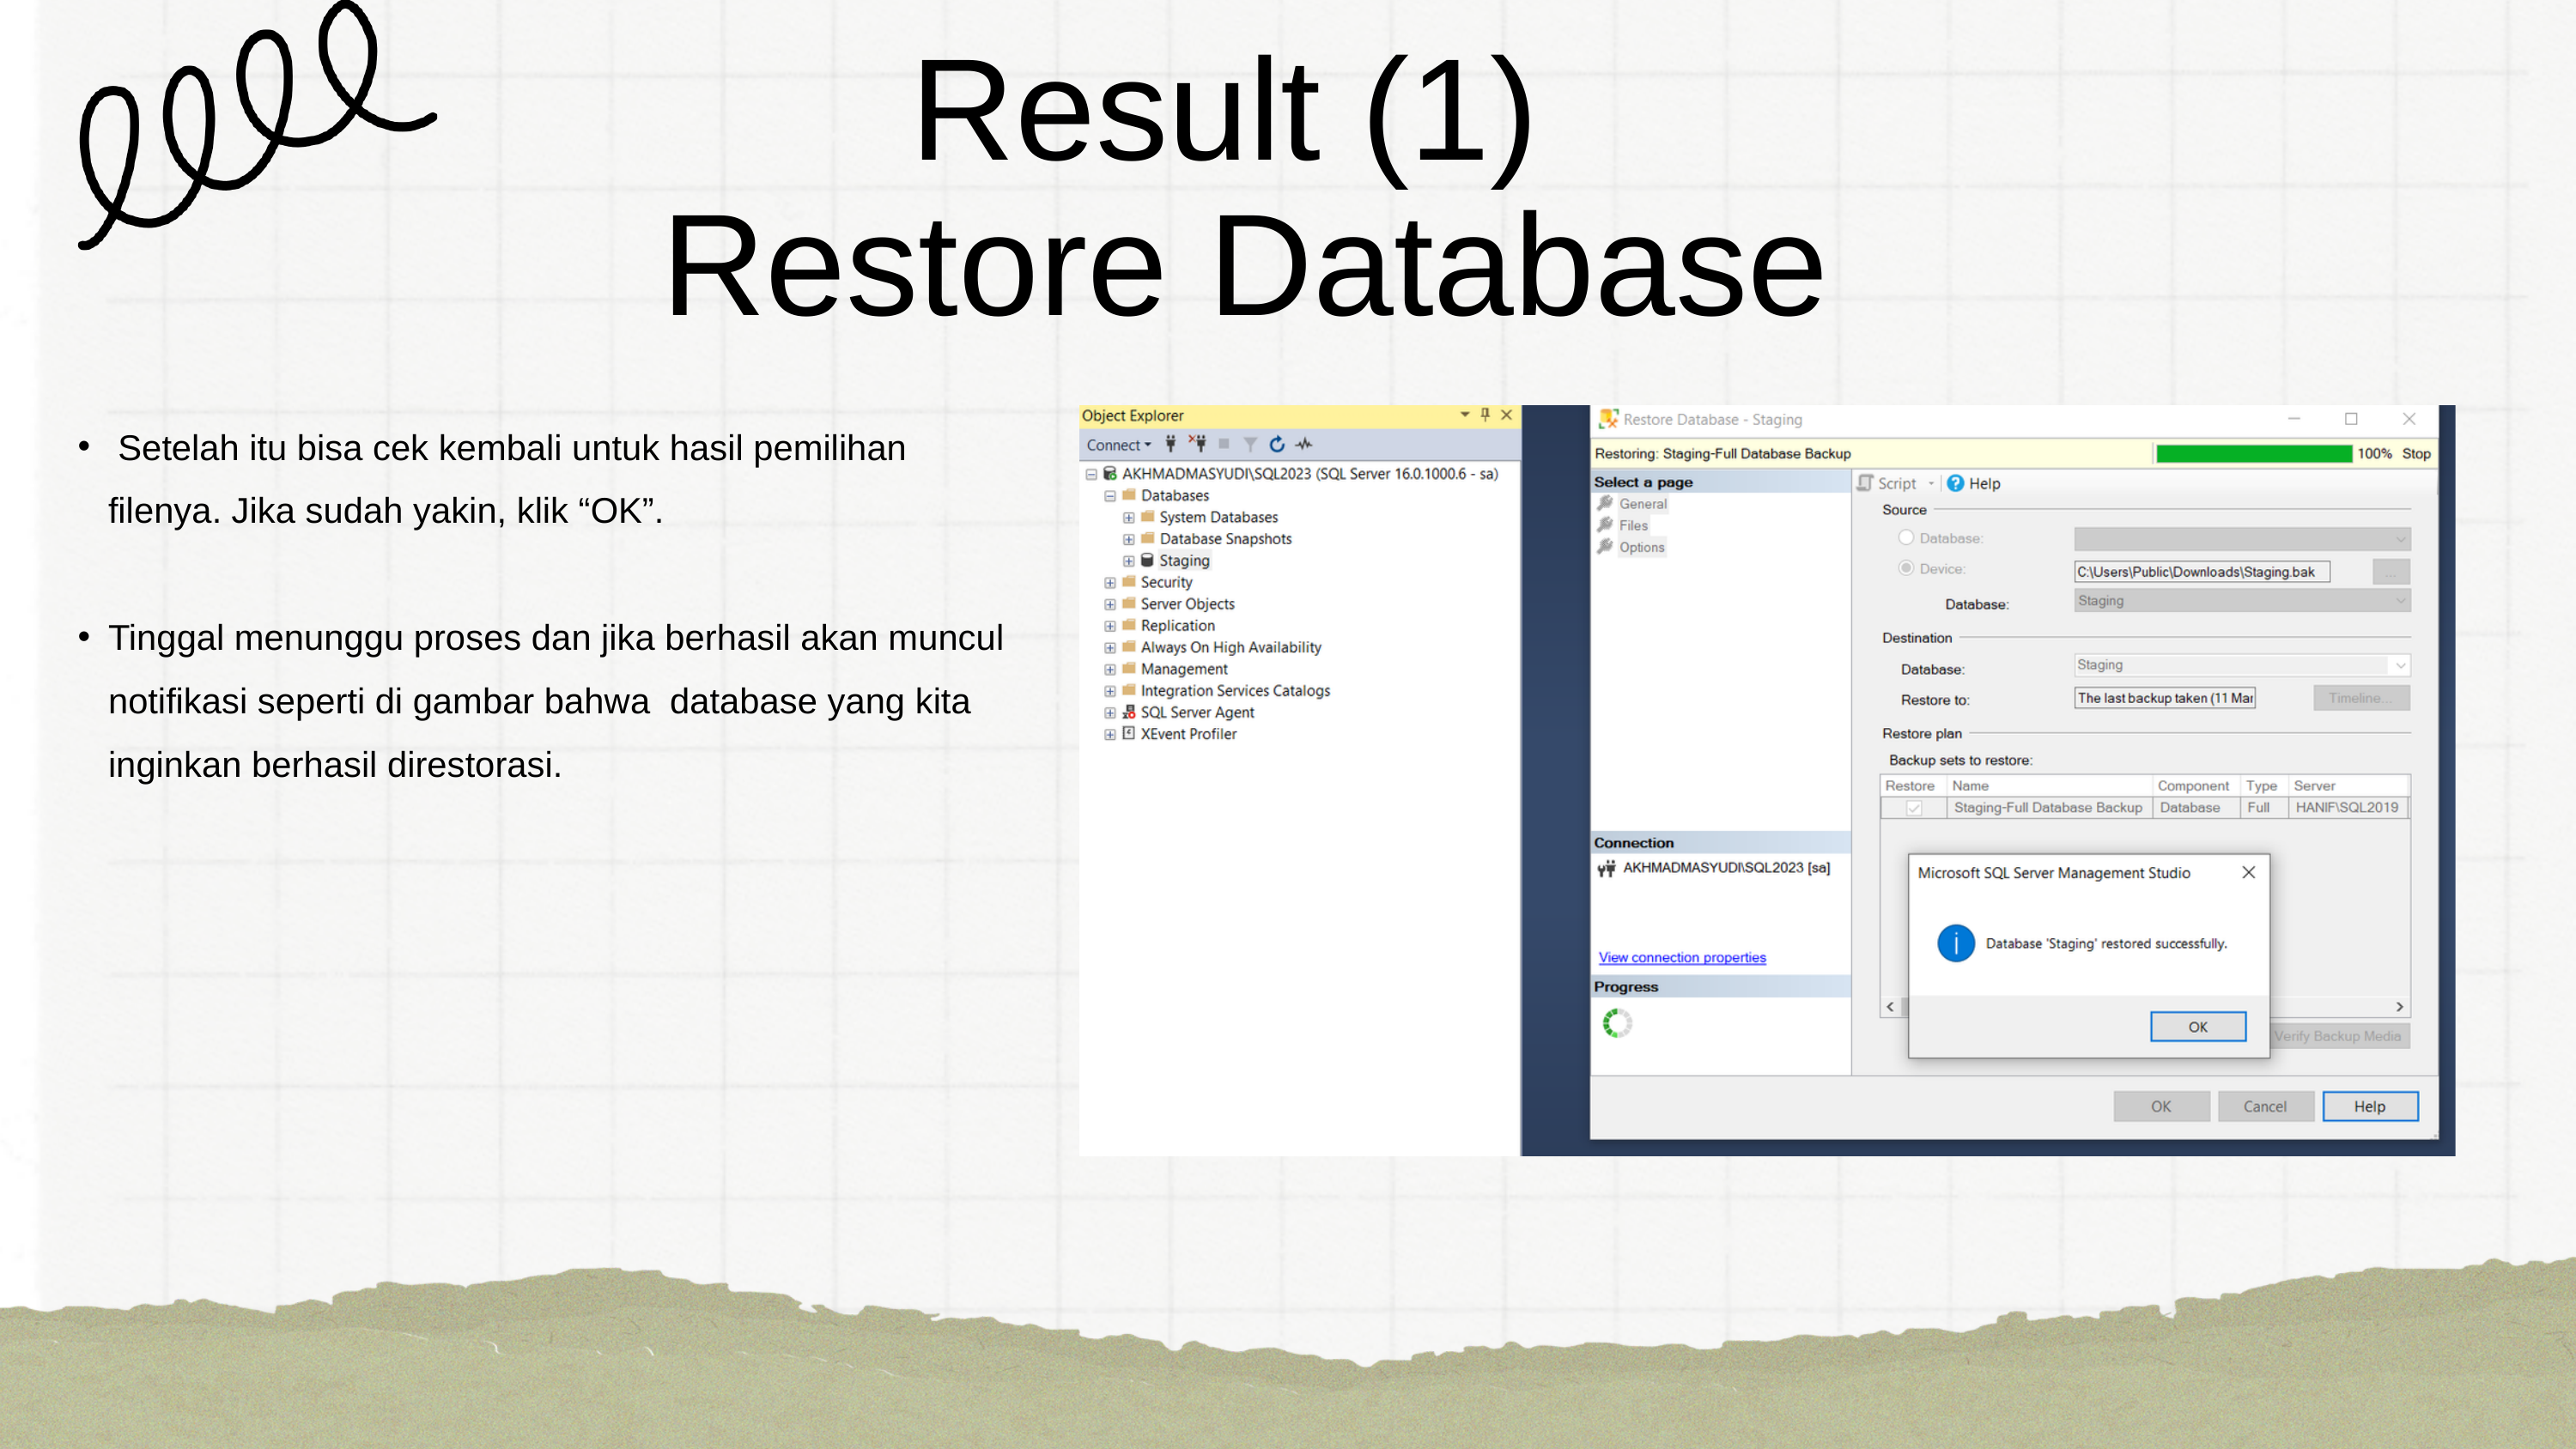

Result (1)
Restore Database
 Setelah itu bisa cek kembali untuk hasil pemilihan filenya. Jika sudah yakin, klik “OK”.

Tinggal menunggu proses dan jika berhasil akan muncul notifikasi seperti di gambar bahwa  database yang kita inginkan berhasil direstorasi.